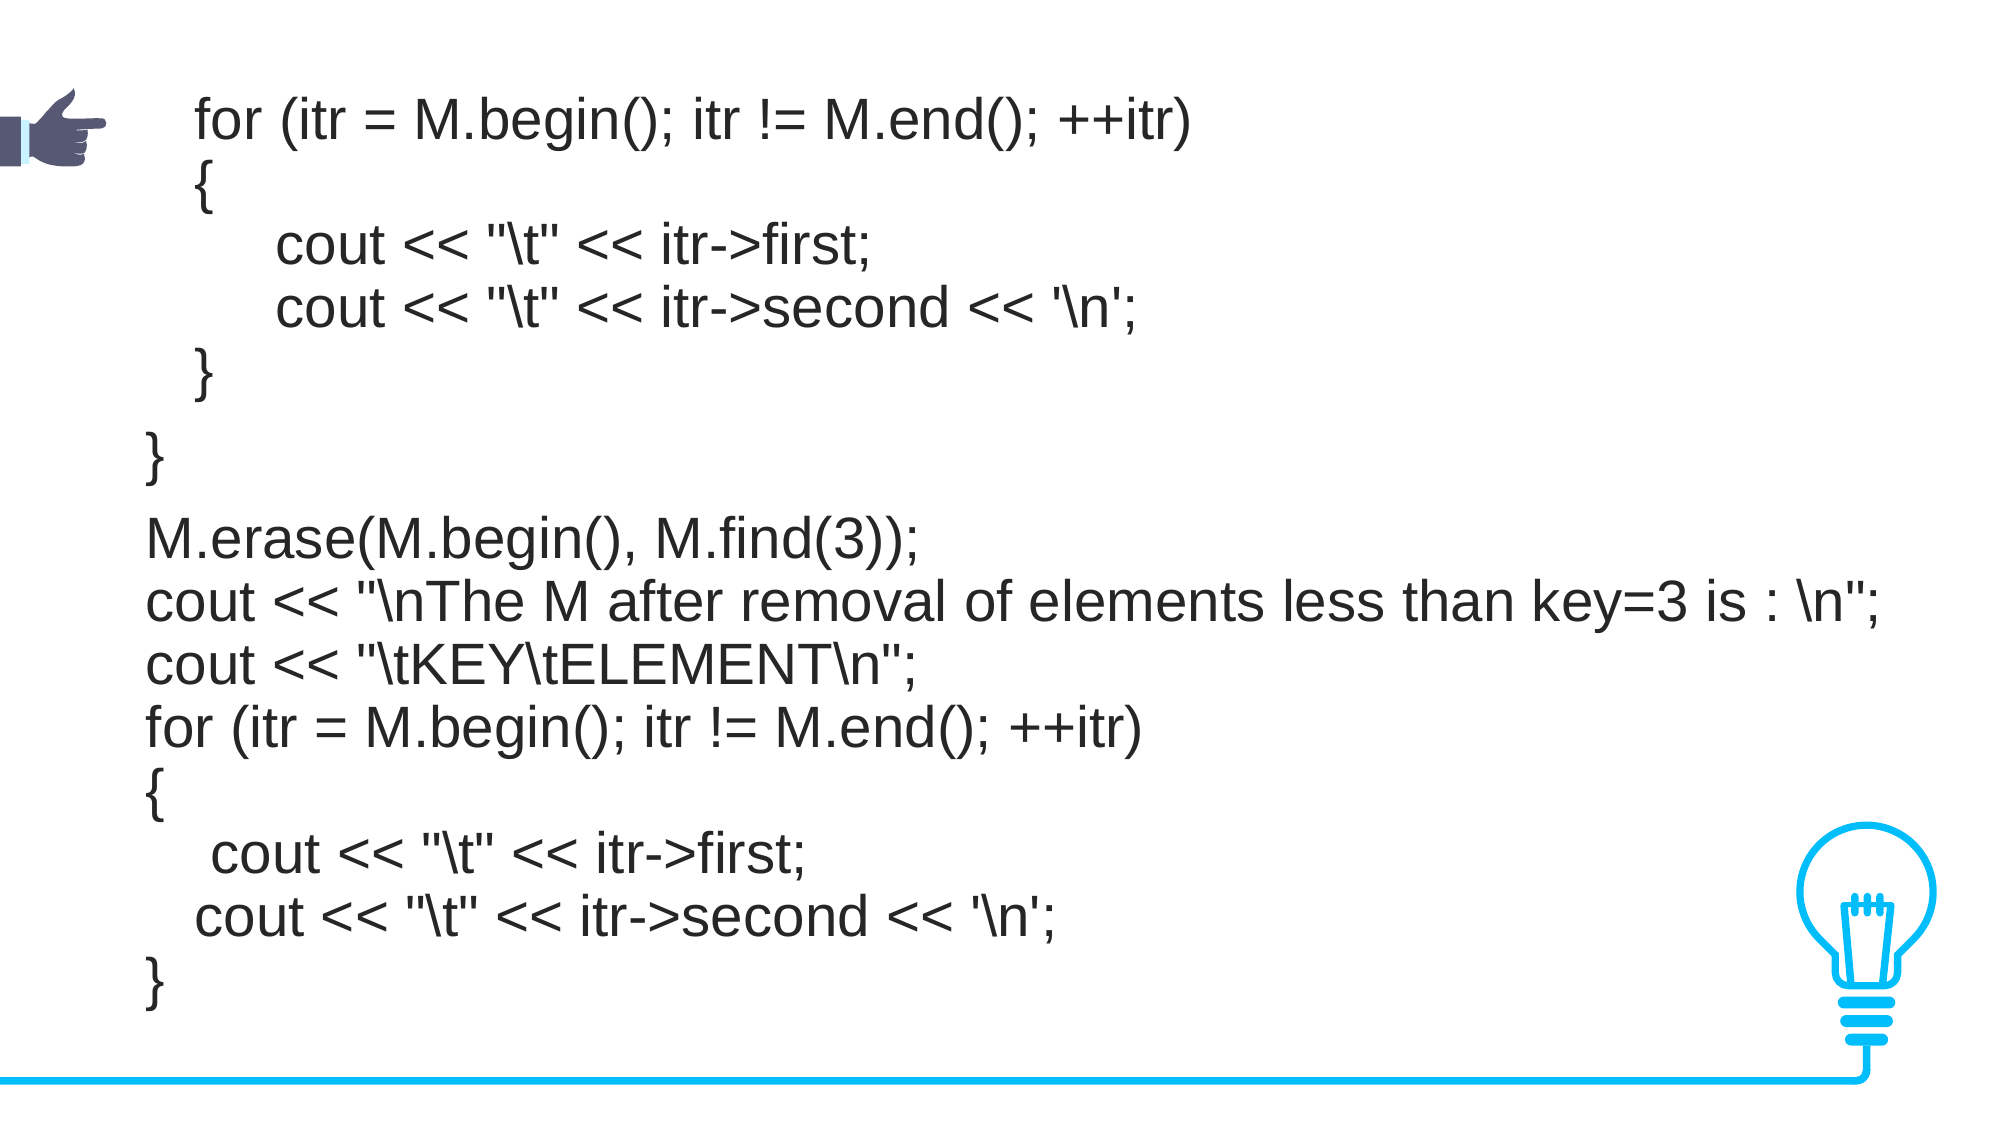

for (itr = M.begin(); itr != M.end(); ++itr)
   {
        cout << "\t" << itr->first;
        cout << "\t" << itr->second << '\n';
   }
}
M.erase(M.begin(), M.find(3));
cout << "\nThe M after removal of elements less than key=3 is : \n";
cout << "\tKEY\tELEMENT\n";
for (itr = M.begin(); itr != M.end(); ++itr)
{
    cout << "\t" << itr->first;
   cout << "\t" << itr->second << '\n';
}